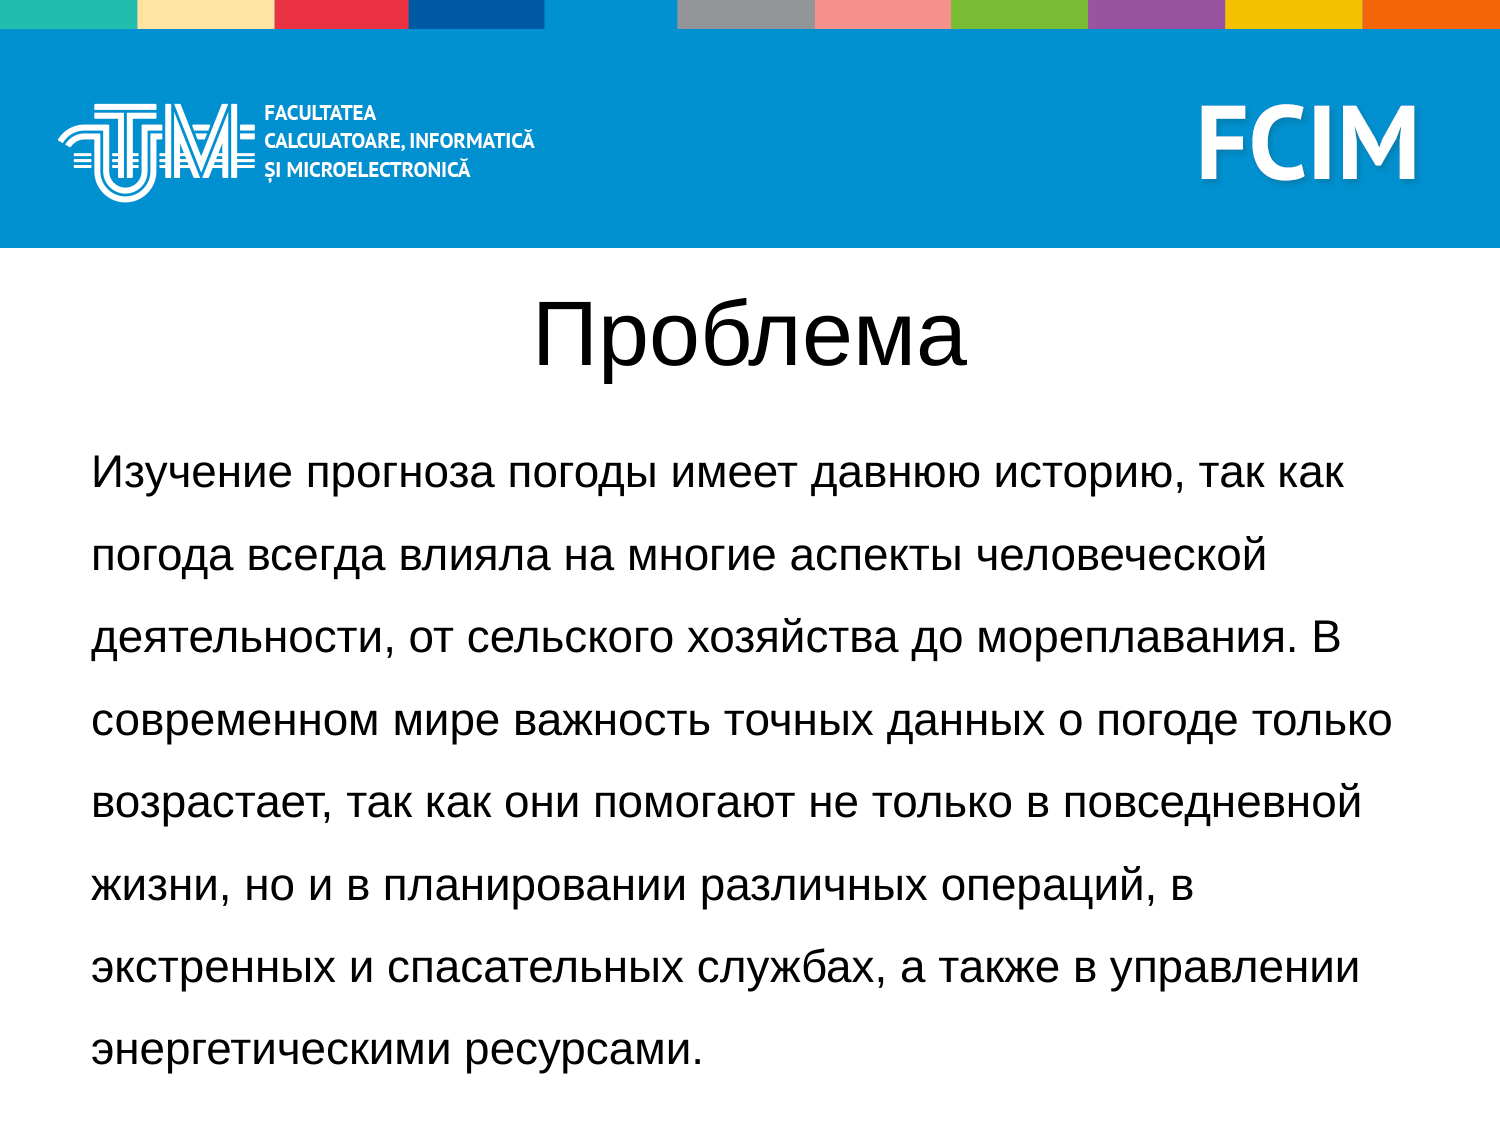

Проблема
Изучение прогноза погоды имеет давнюю историю, так как погода всегда влияла на многие аспекты человеческой деятельности, от сельского хозяйства до мореплавания. В современном мире важность точных данных о погоде только возрастает, так как они помогают не только в повседневной жизни, но и в планировании различных операций, в экстренных и спасательных службах, а также в управлении энергетическими ресурсами.